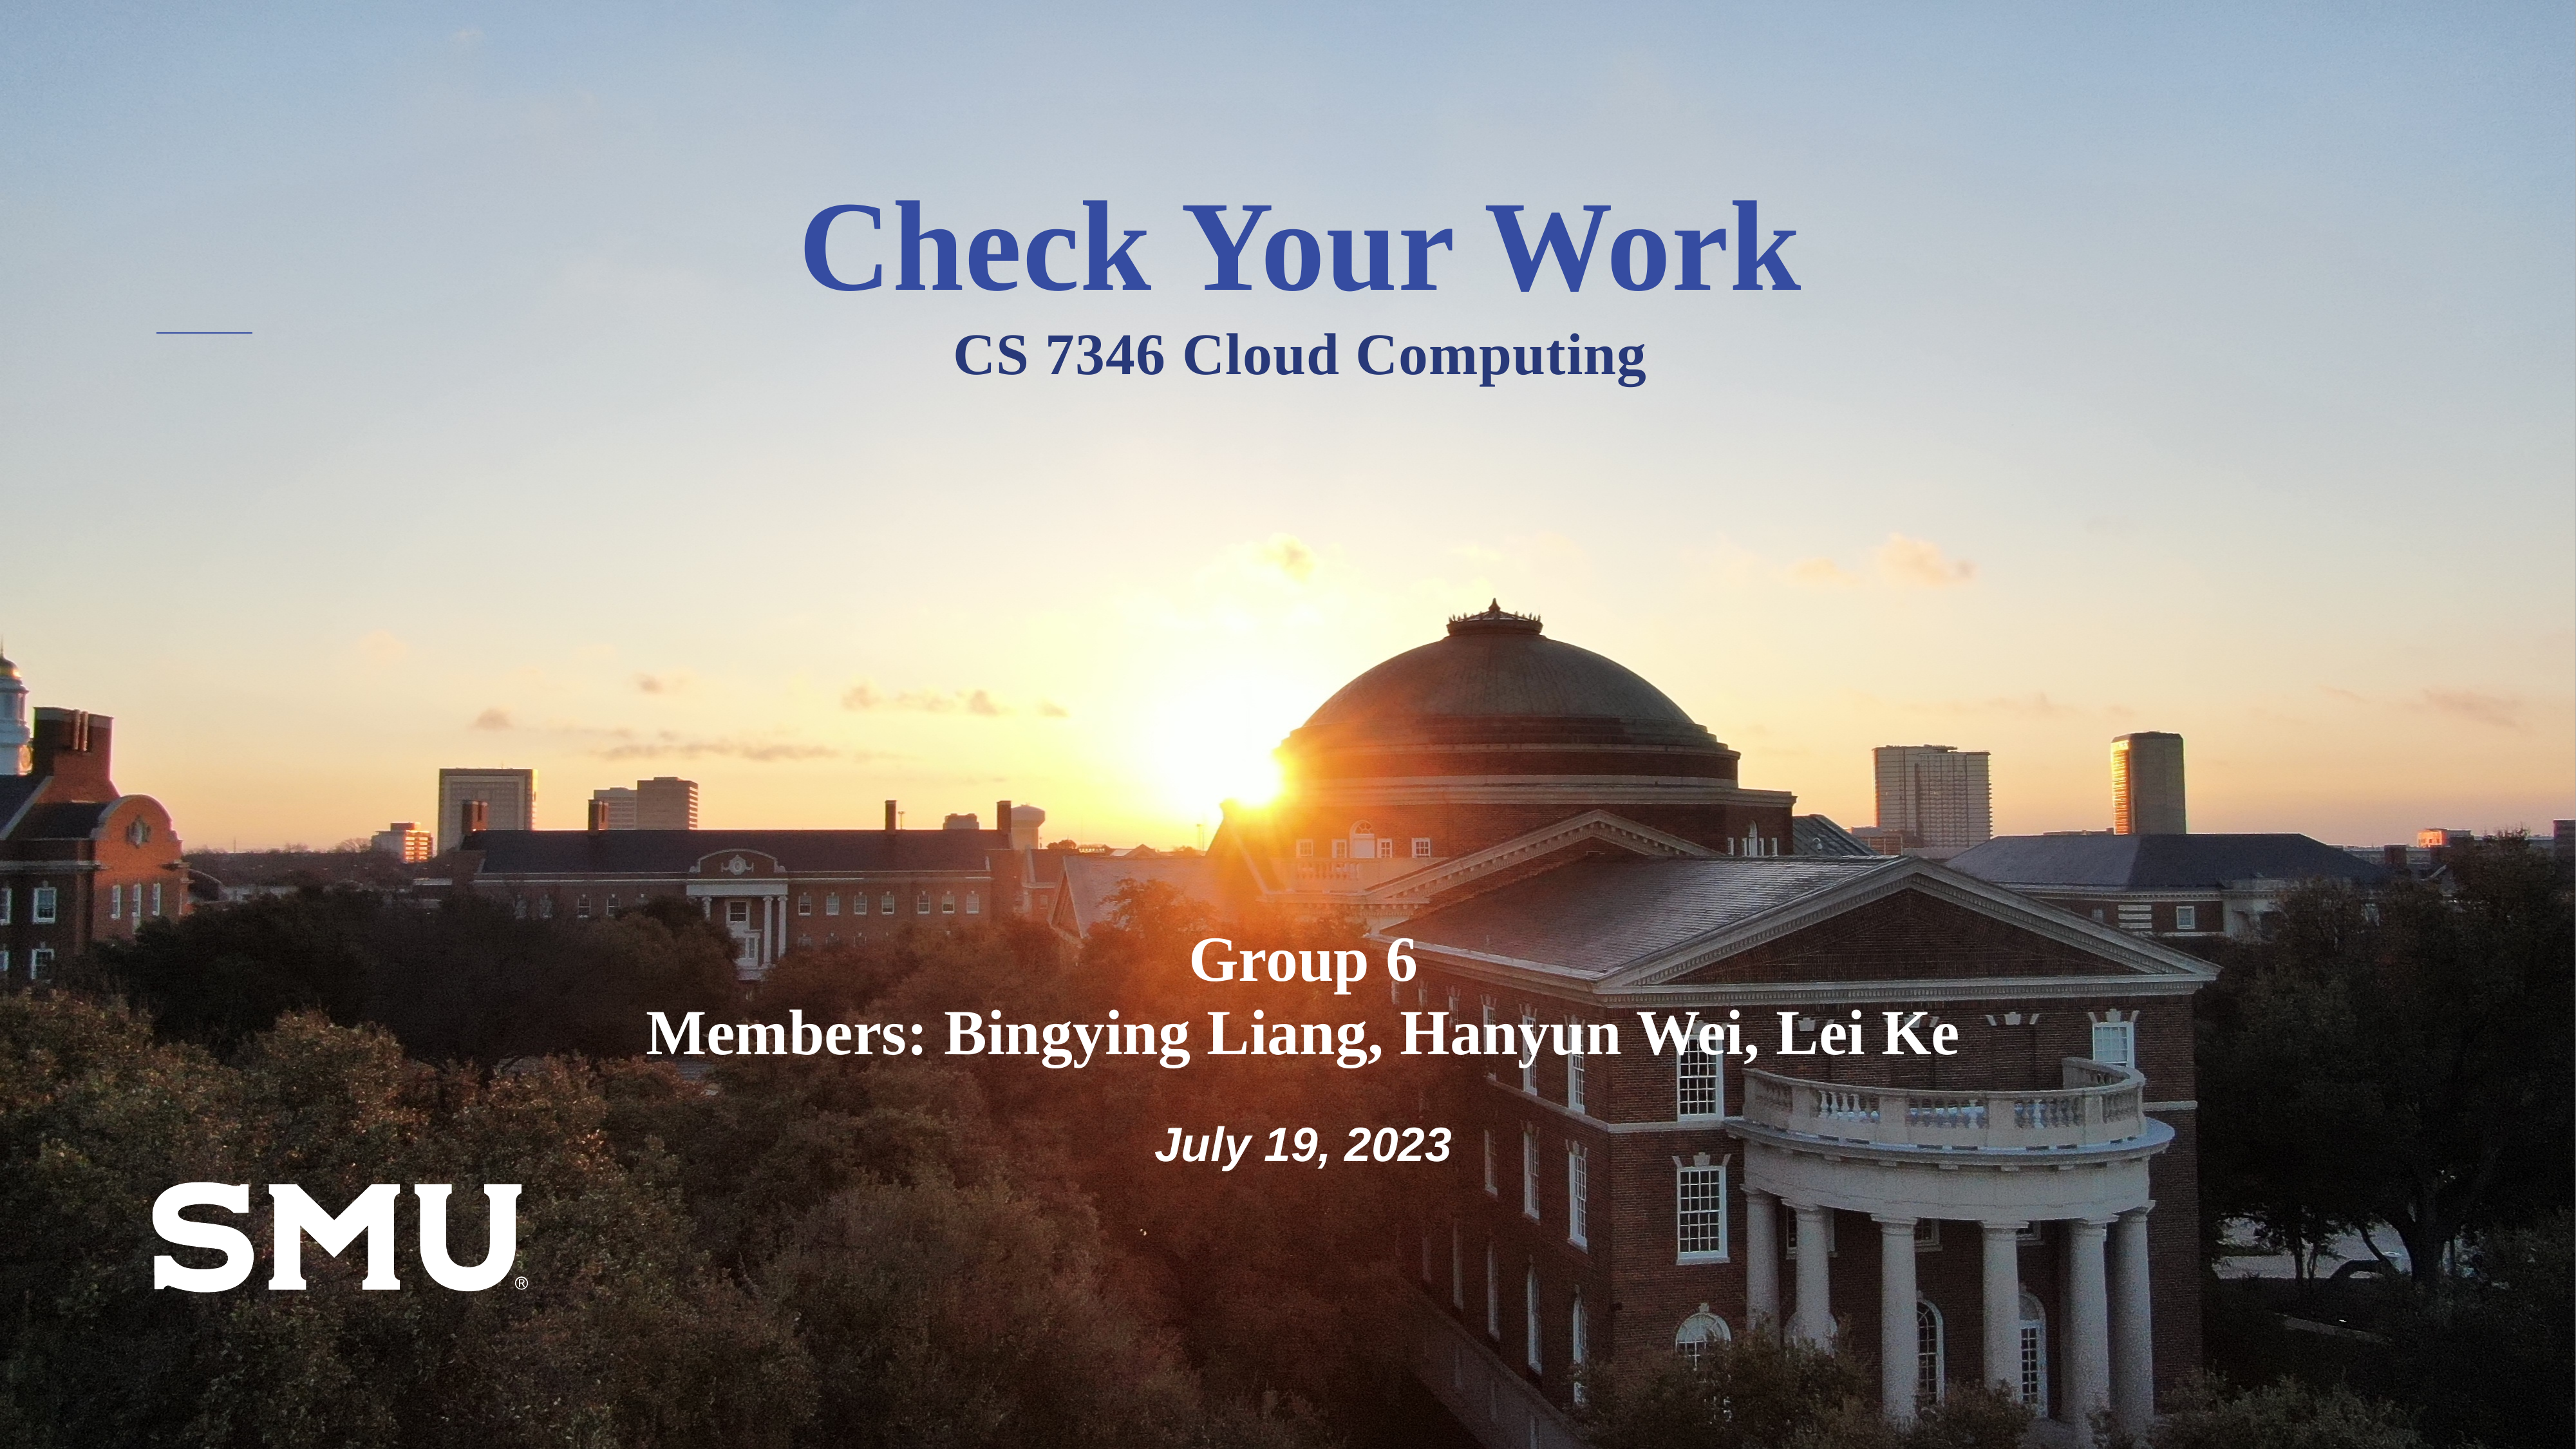

# Check Your Work CS 7346 Cloud Computing
Group 6
Members: Bingying Liang, Hanyun Wei, Lei Ke
July 19, 2023